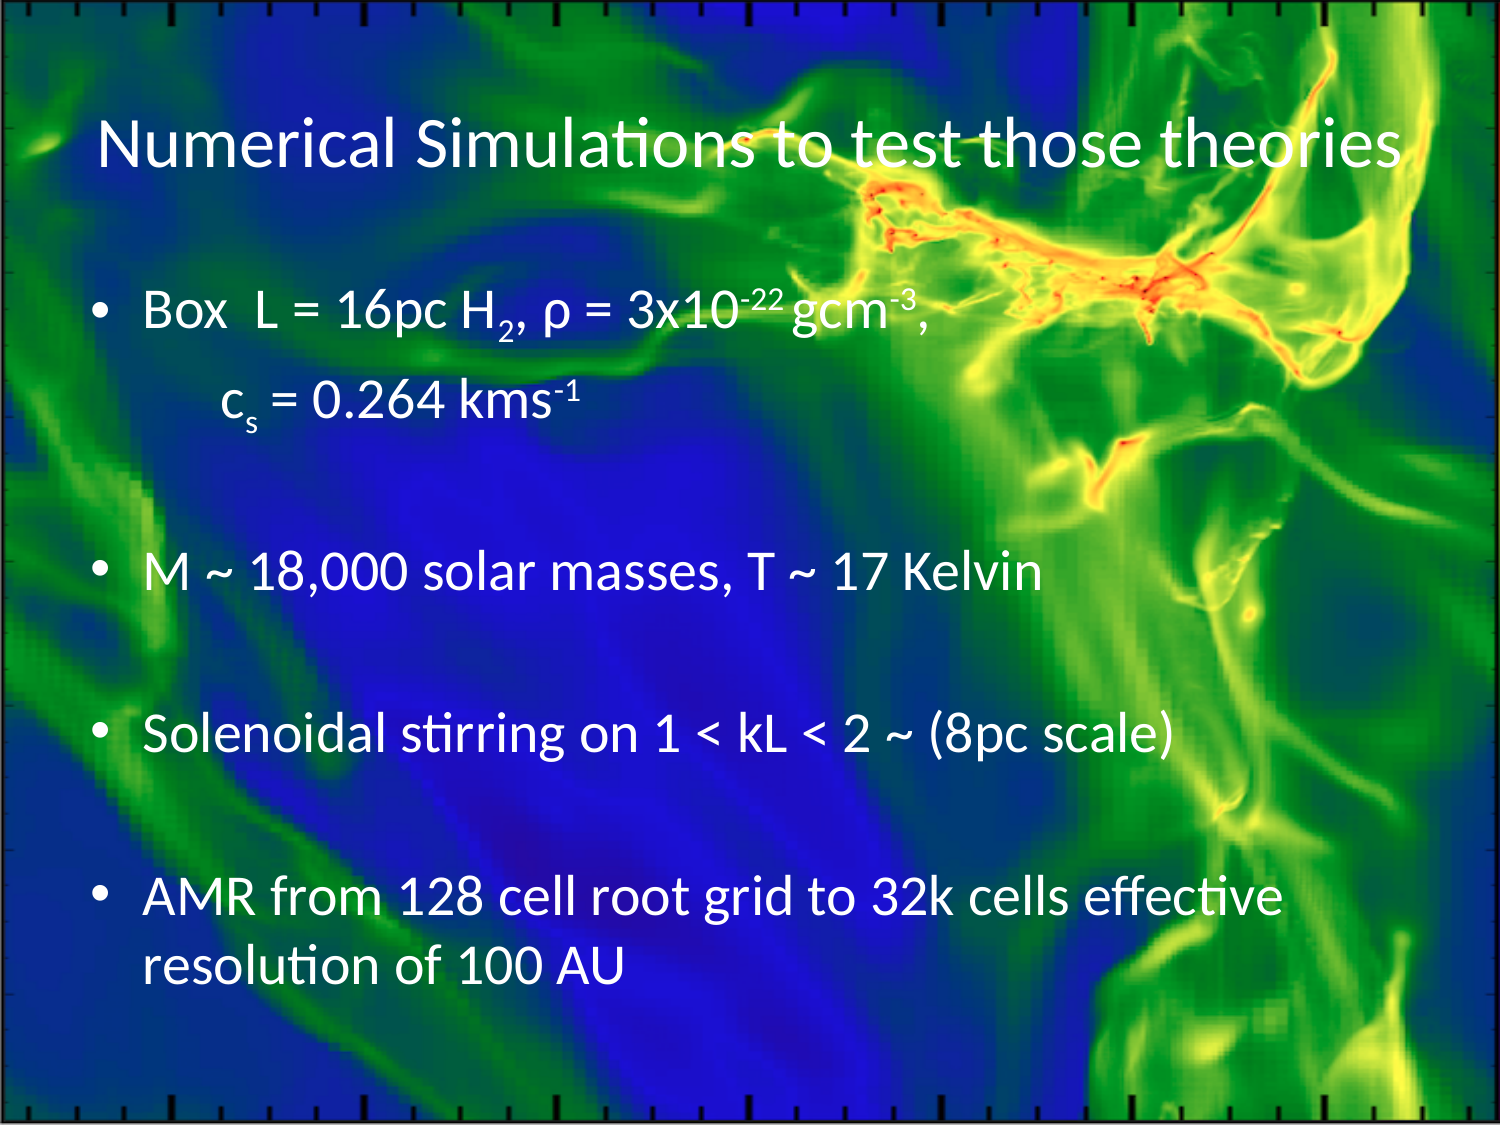

# Numerical Simulations to test those theories
Box  L = 16pc H2, ρ = 3x10-22 gcm-3,
	cs = 0.264 kms-1

M ~ 18,000 solar masses, T ~ 17 Kelvin

Solenoidal stirring on 1 < kL < 2 ~ (8pc scale)

AMR from 128 cell root grid to 32k cells effective resolution of 100 AU